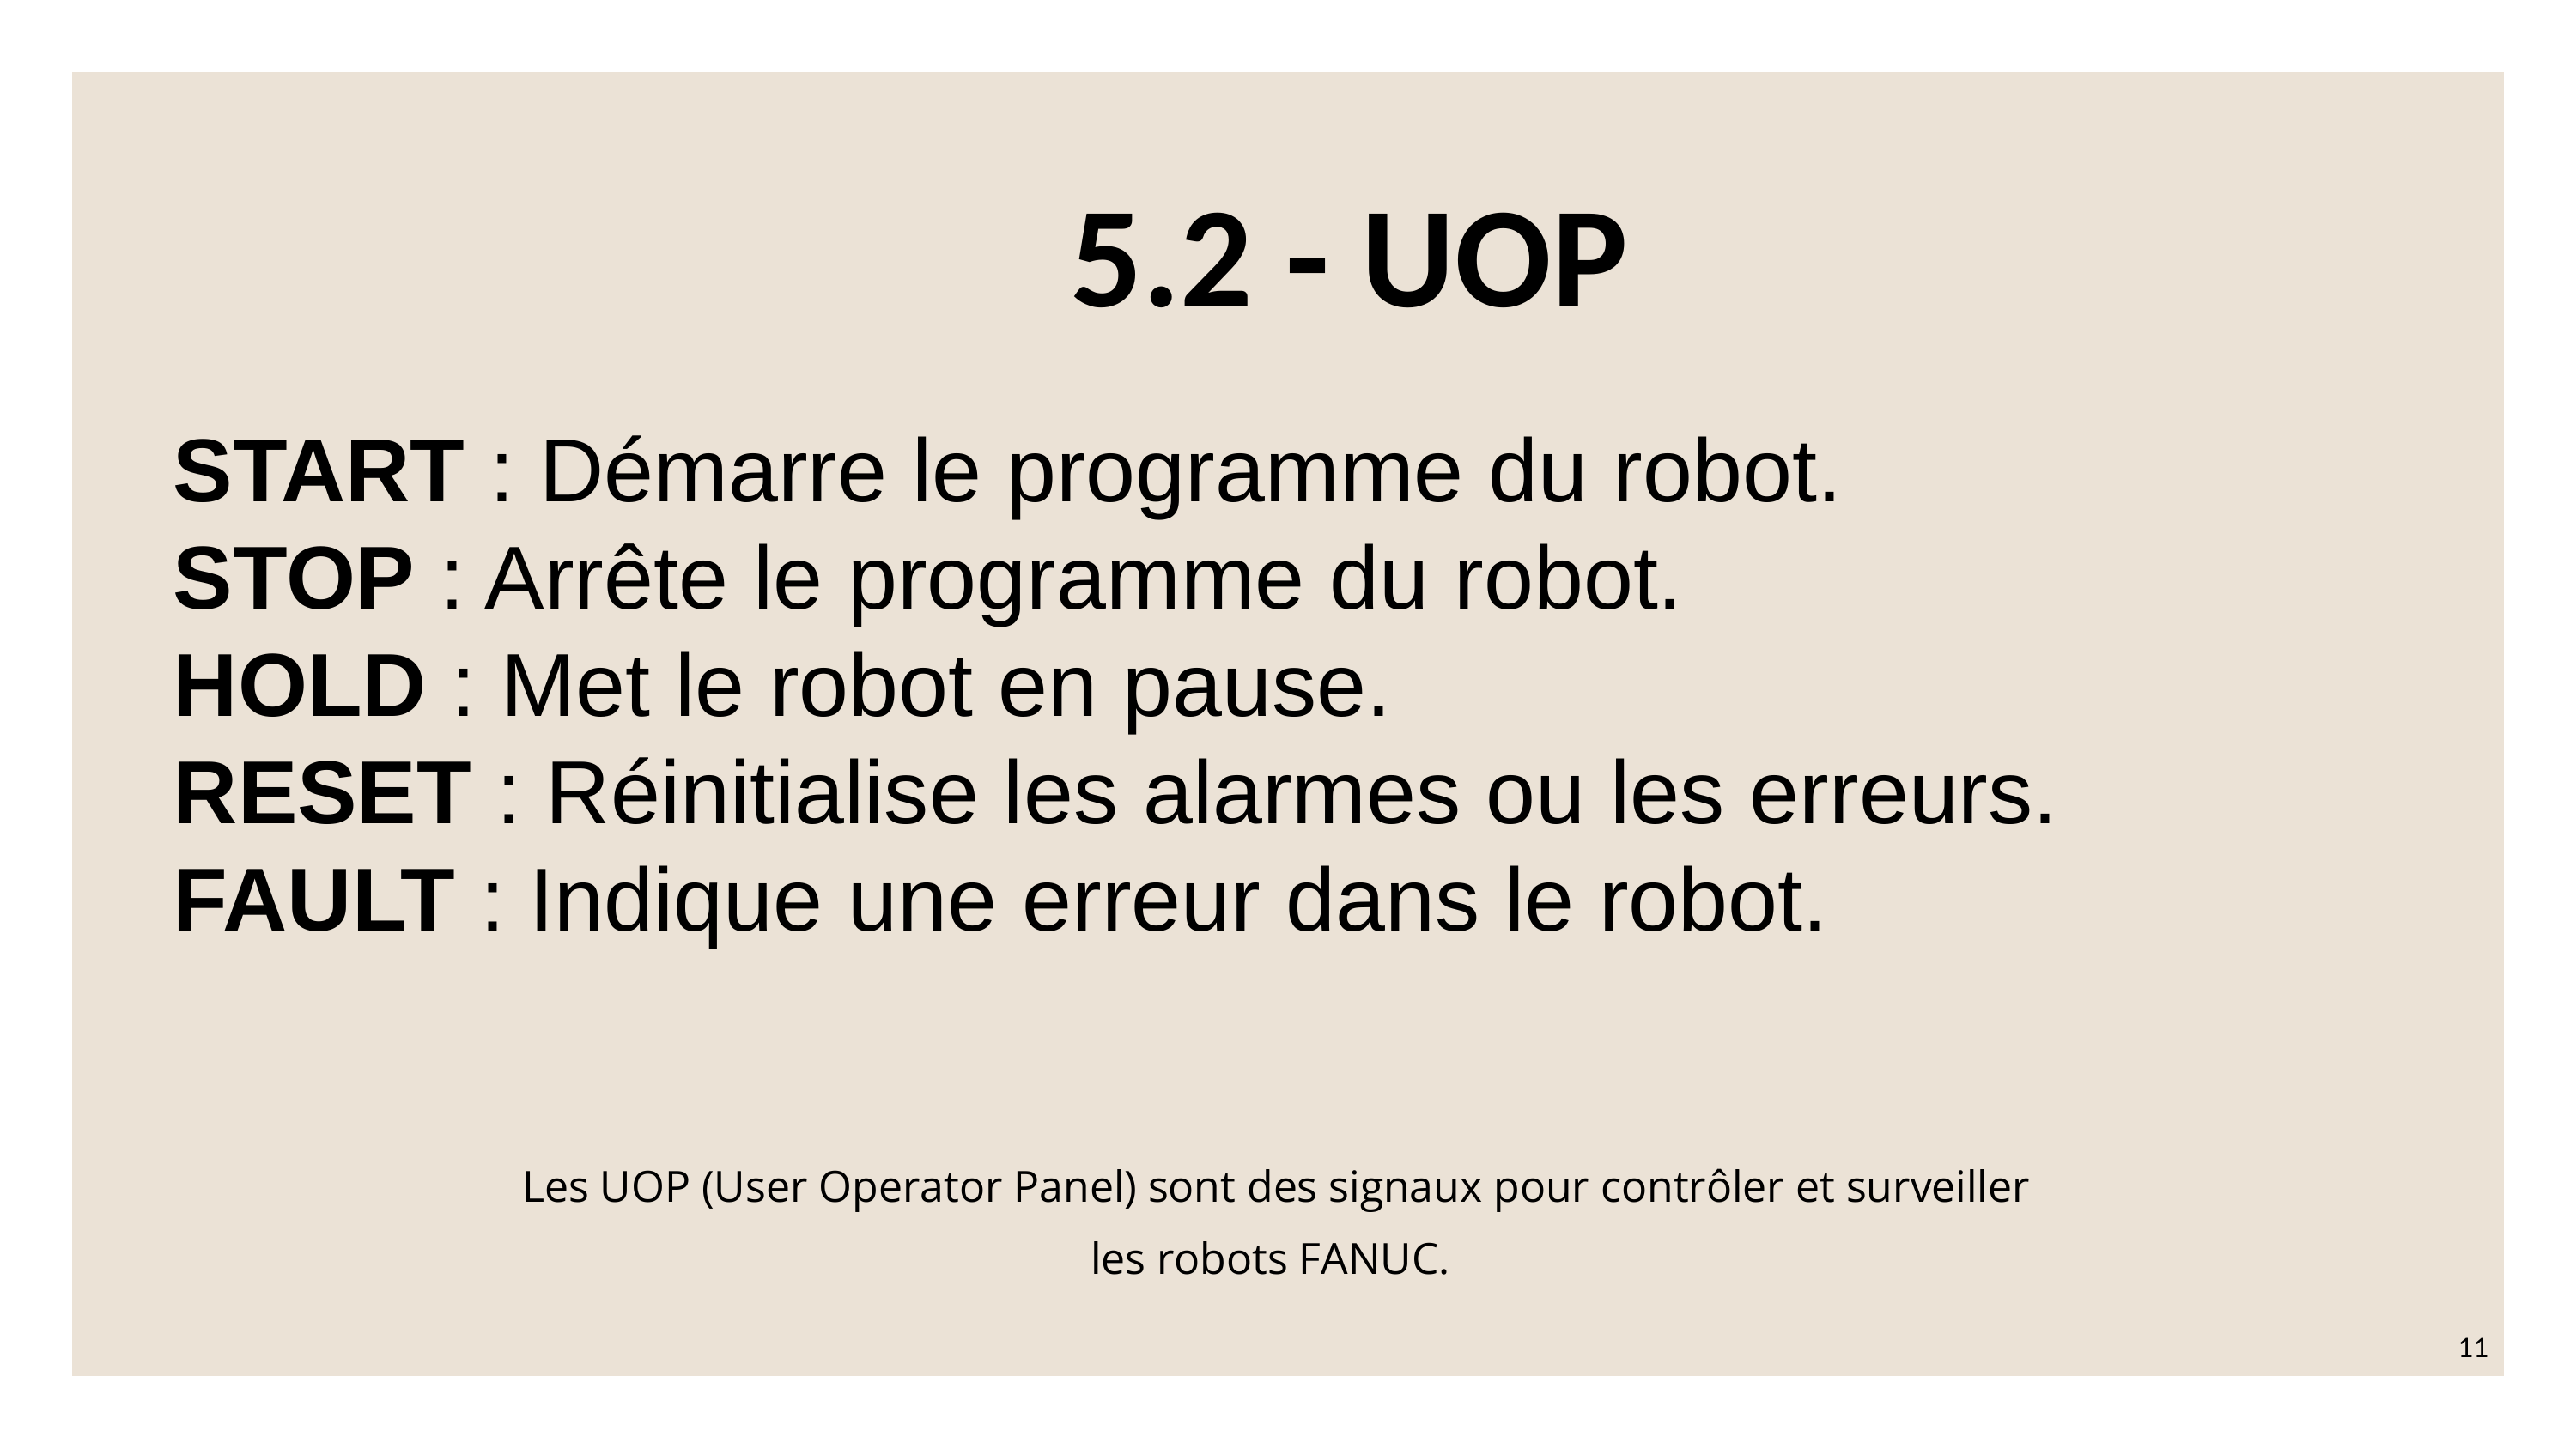

5.2 - UOP
START : Démarre le programme du robot.
STOP : Arrête le programme du robot.
HOLD : Met le robot en pause.
RESET : Réinitialise les alarmes ou les erreurs.
FAULT : Indique une erreur dans le robot.

Les UOP (User Operator Panel) sont des signaux pour contrôler et surveiller les robots FANUC.

11